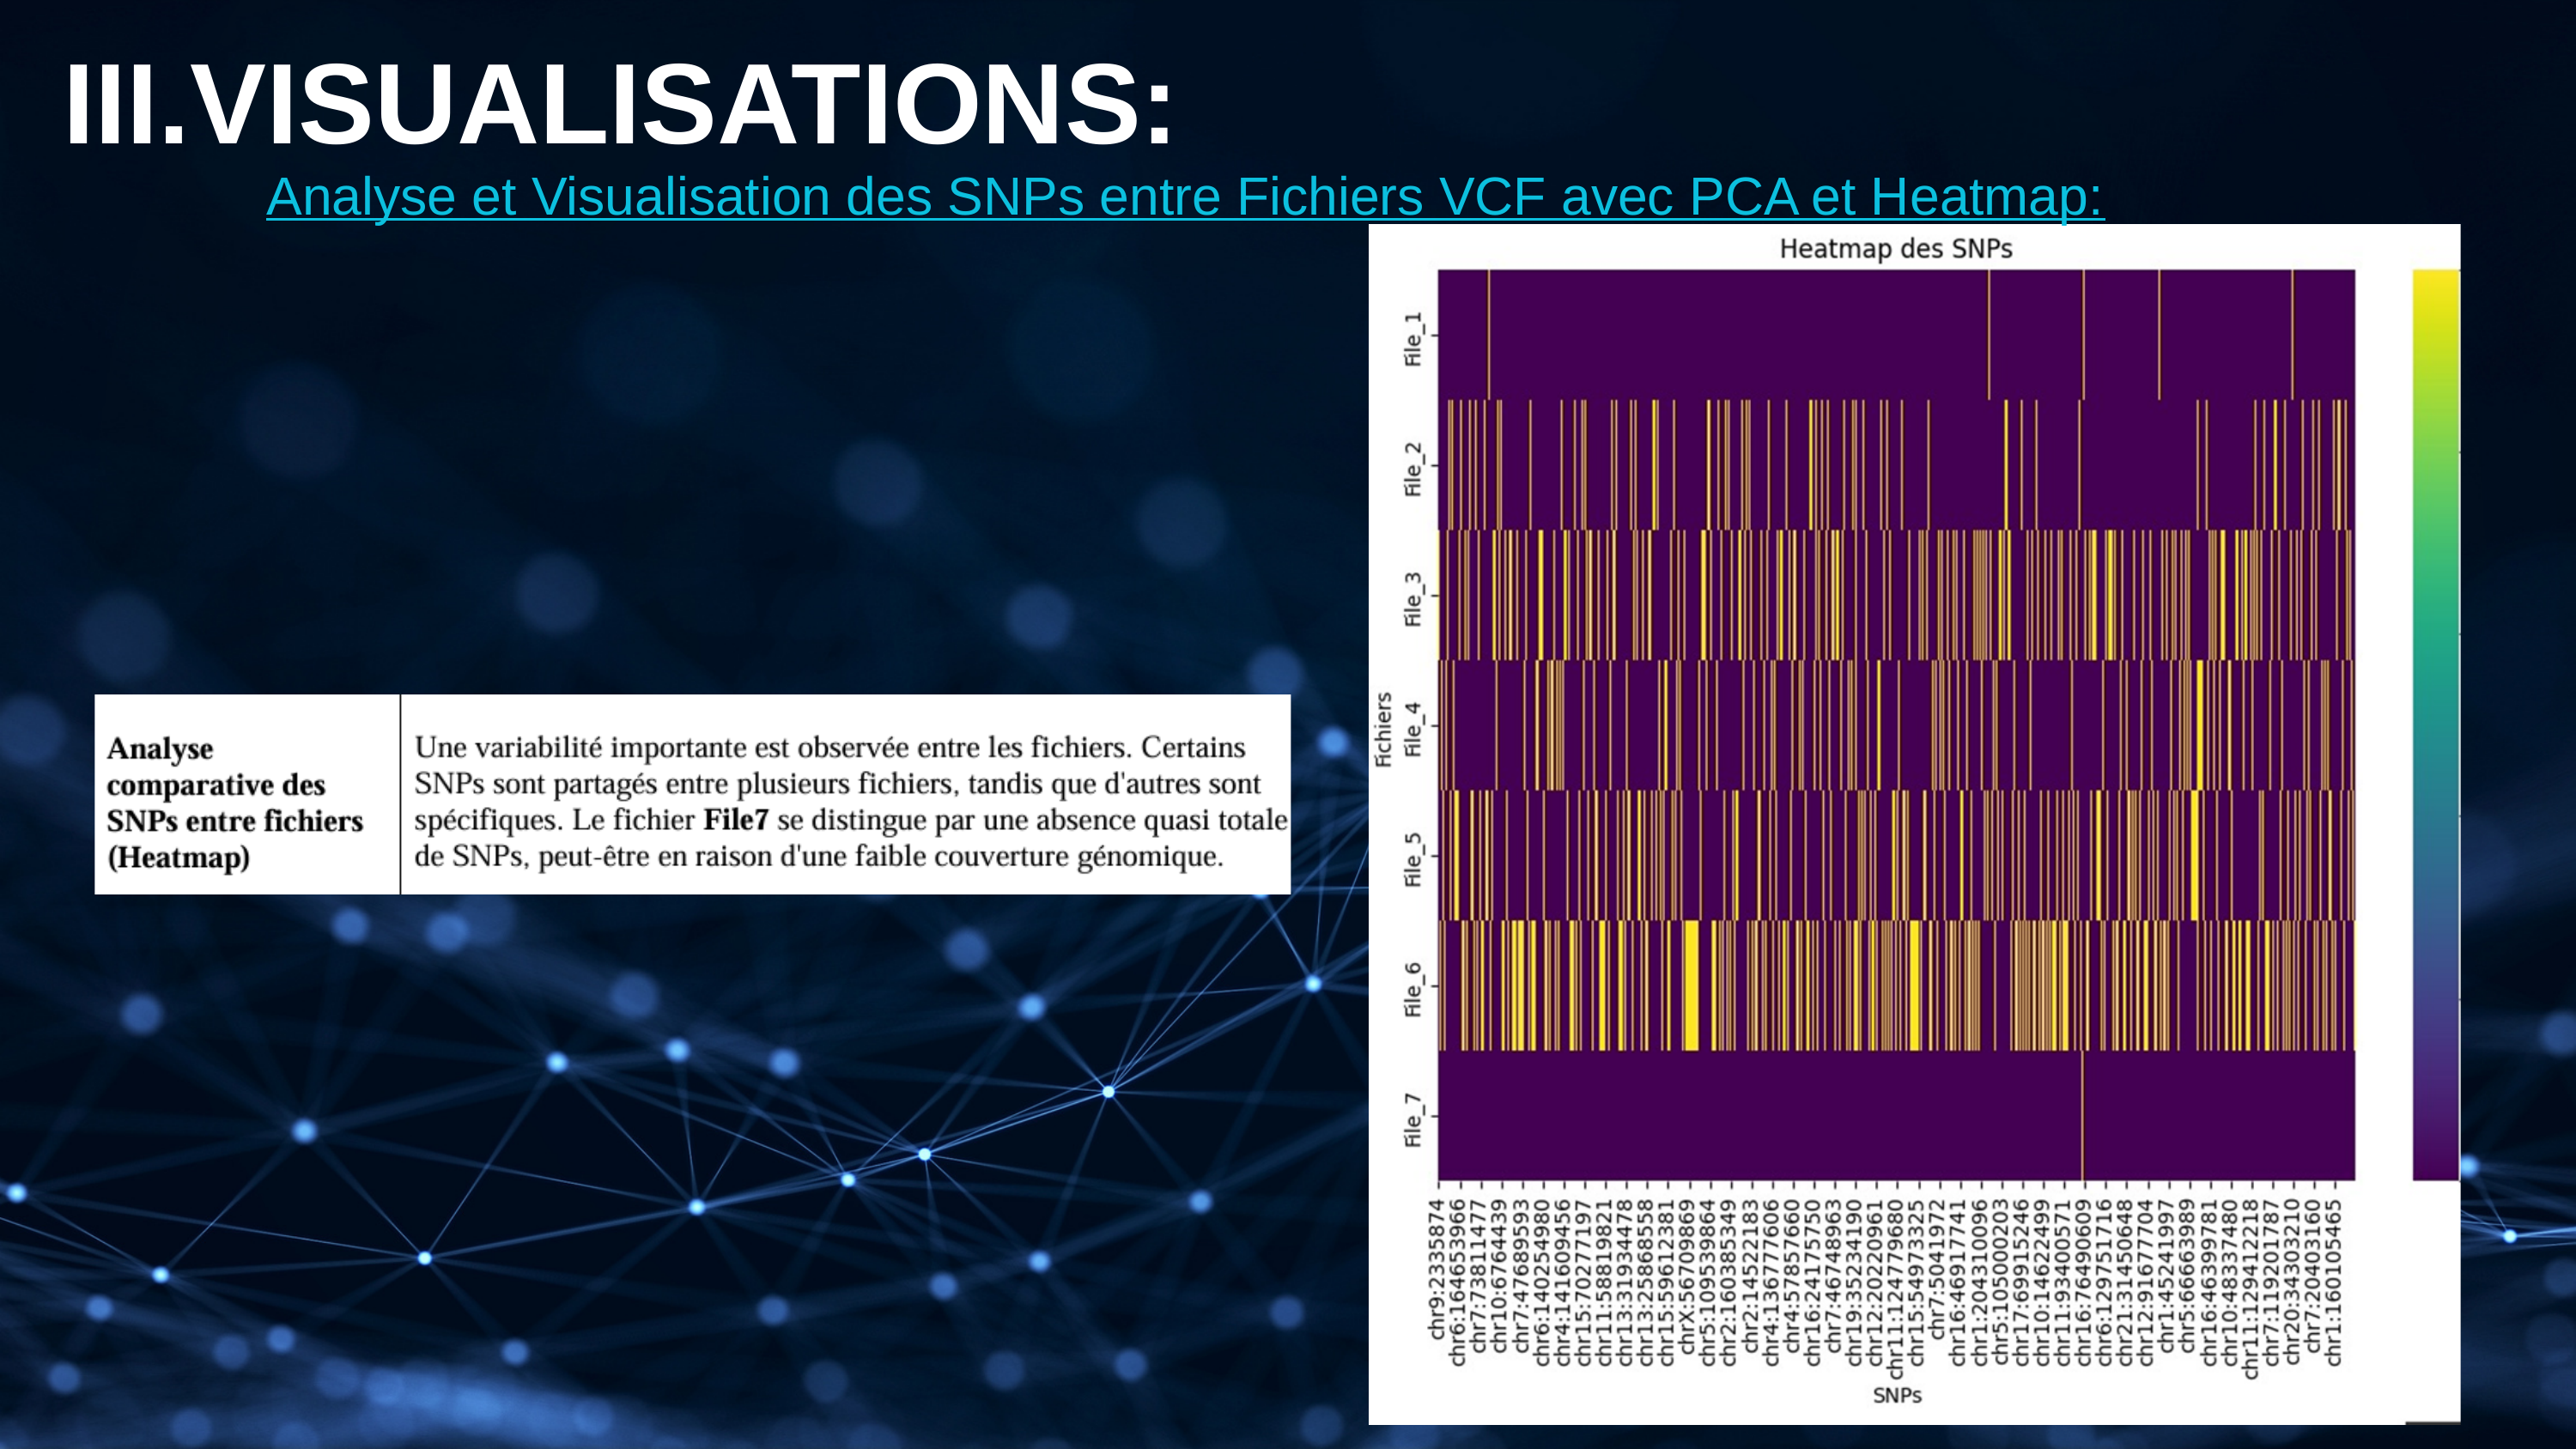

III.VISUALISATIONS:
Analyse et Visualisation des SNPs entre Fichiers VCF avec PCA et Heatmap:

Explore new technologies, market trends, or disruptive forces that could shape the future competitive landscape. Understanding these trends helps you anticipate potential threats and opportunities.